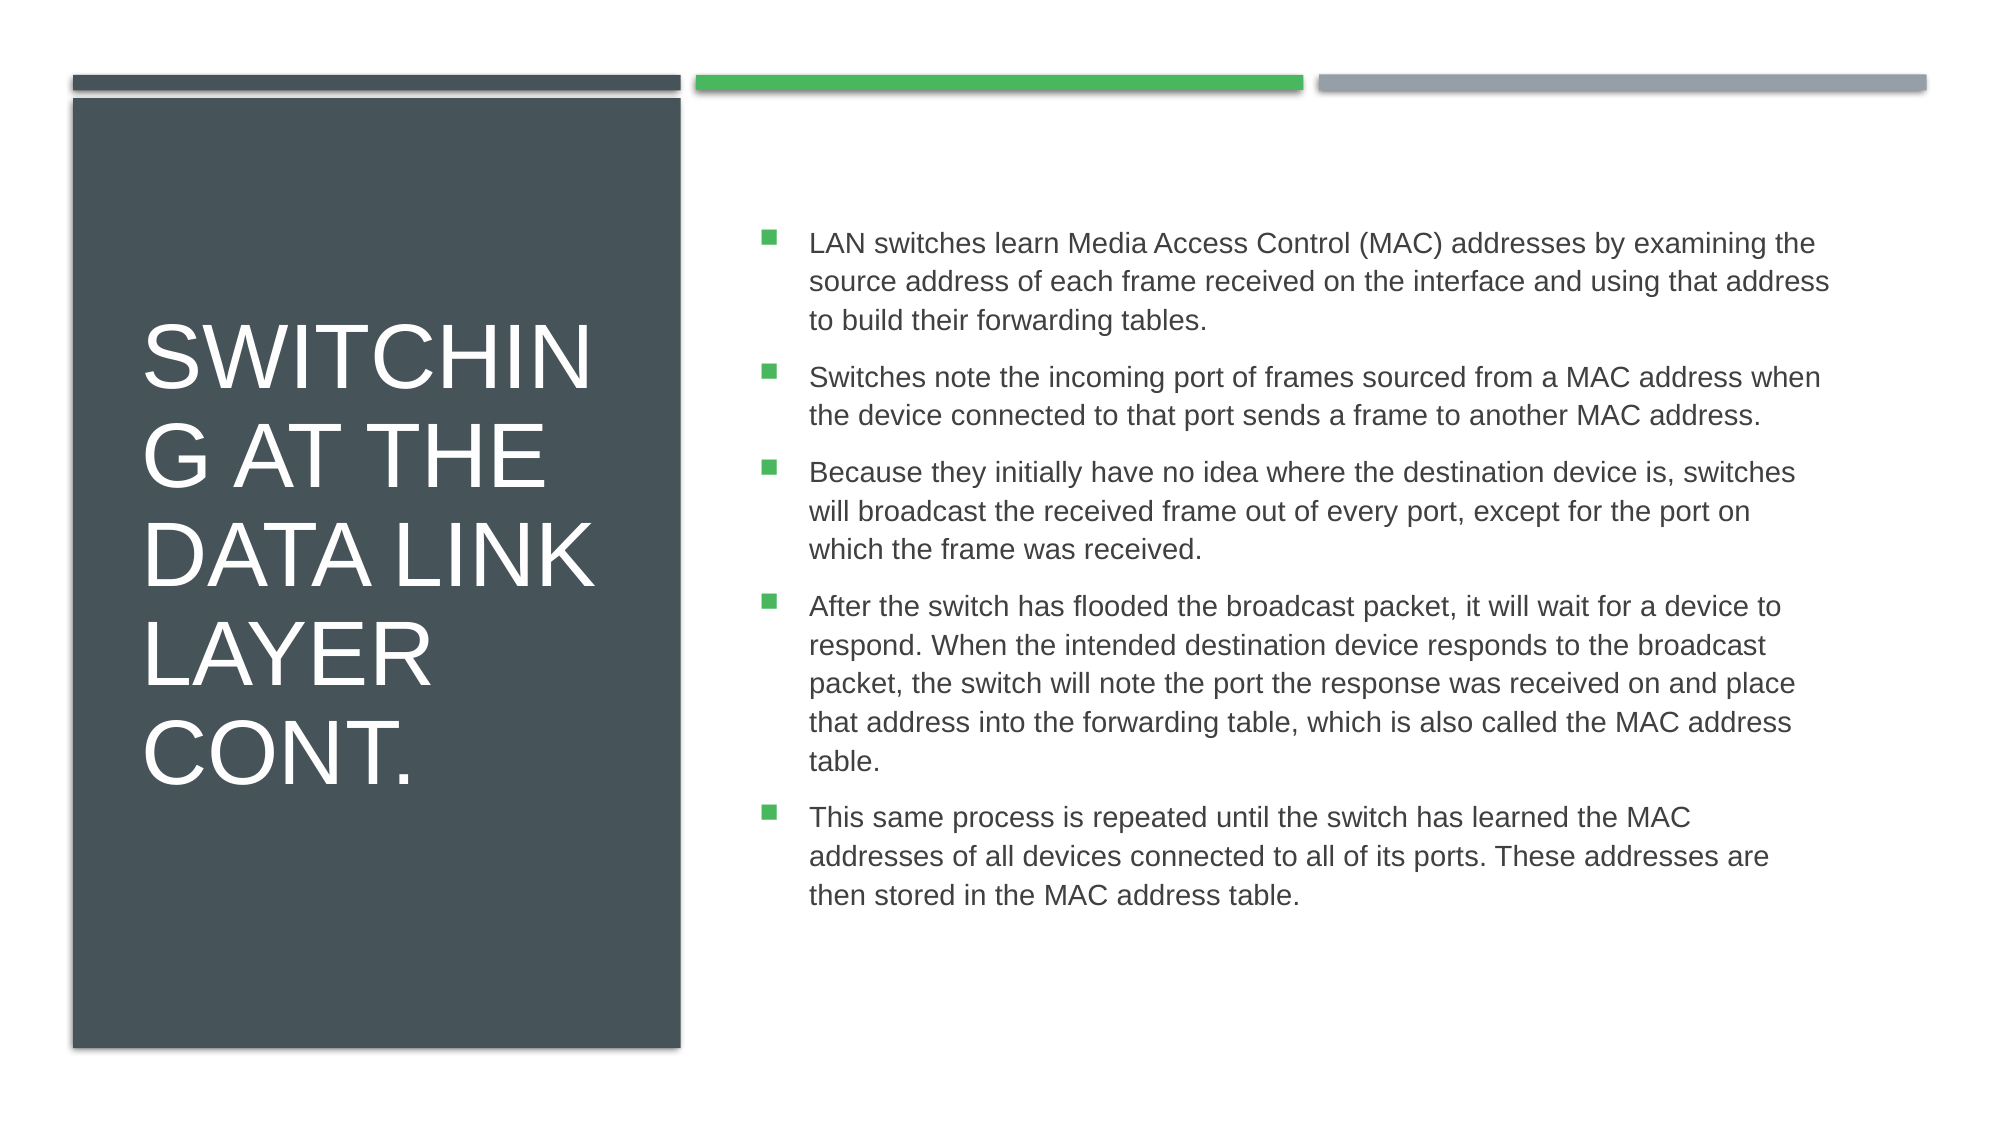

# Switching at the Data Link Layer cont.
LAN switches learn Media Access Control (MAC) addresses by examining the source address of each frame received on the interface and using that address to build their forwarding tables.
Switches note the incoming port of frames sourced from a MAC address when the device connected to that port sends a frame to another MAC address.
Because they initially have no idea where the destination device is, switches will broadcast the received frame out of every port, except for the port on which the frame was received.
After the switch has flooded the broadcast packet, it will wait for a device to respond. When the intended destination device responds to the broadcast packet, the switch will note the port the response was received on and place that address into the forwarding table, which is also called the MAC address table.
This same process is repeated until the switch has learned the MAC addresses of all devices connected to all of its ports. These addresses are then stored in the MAC address table.